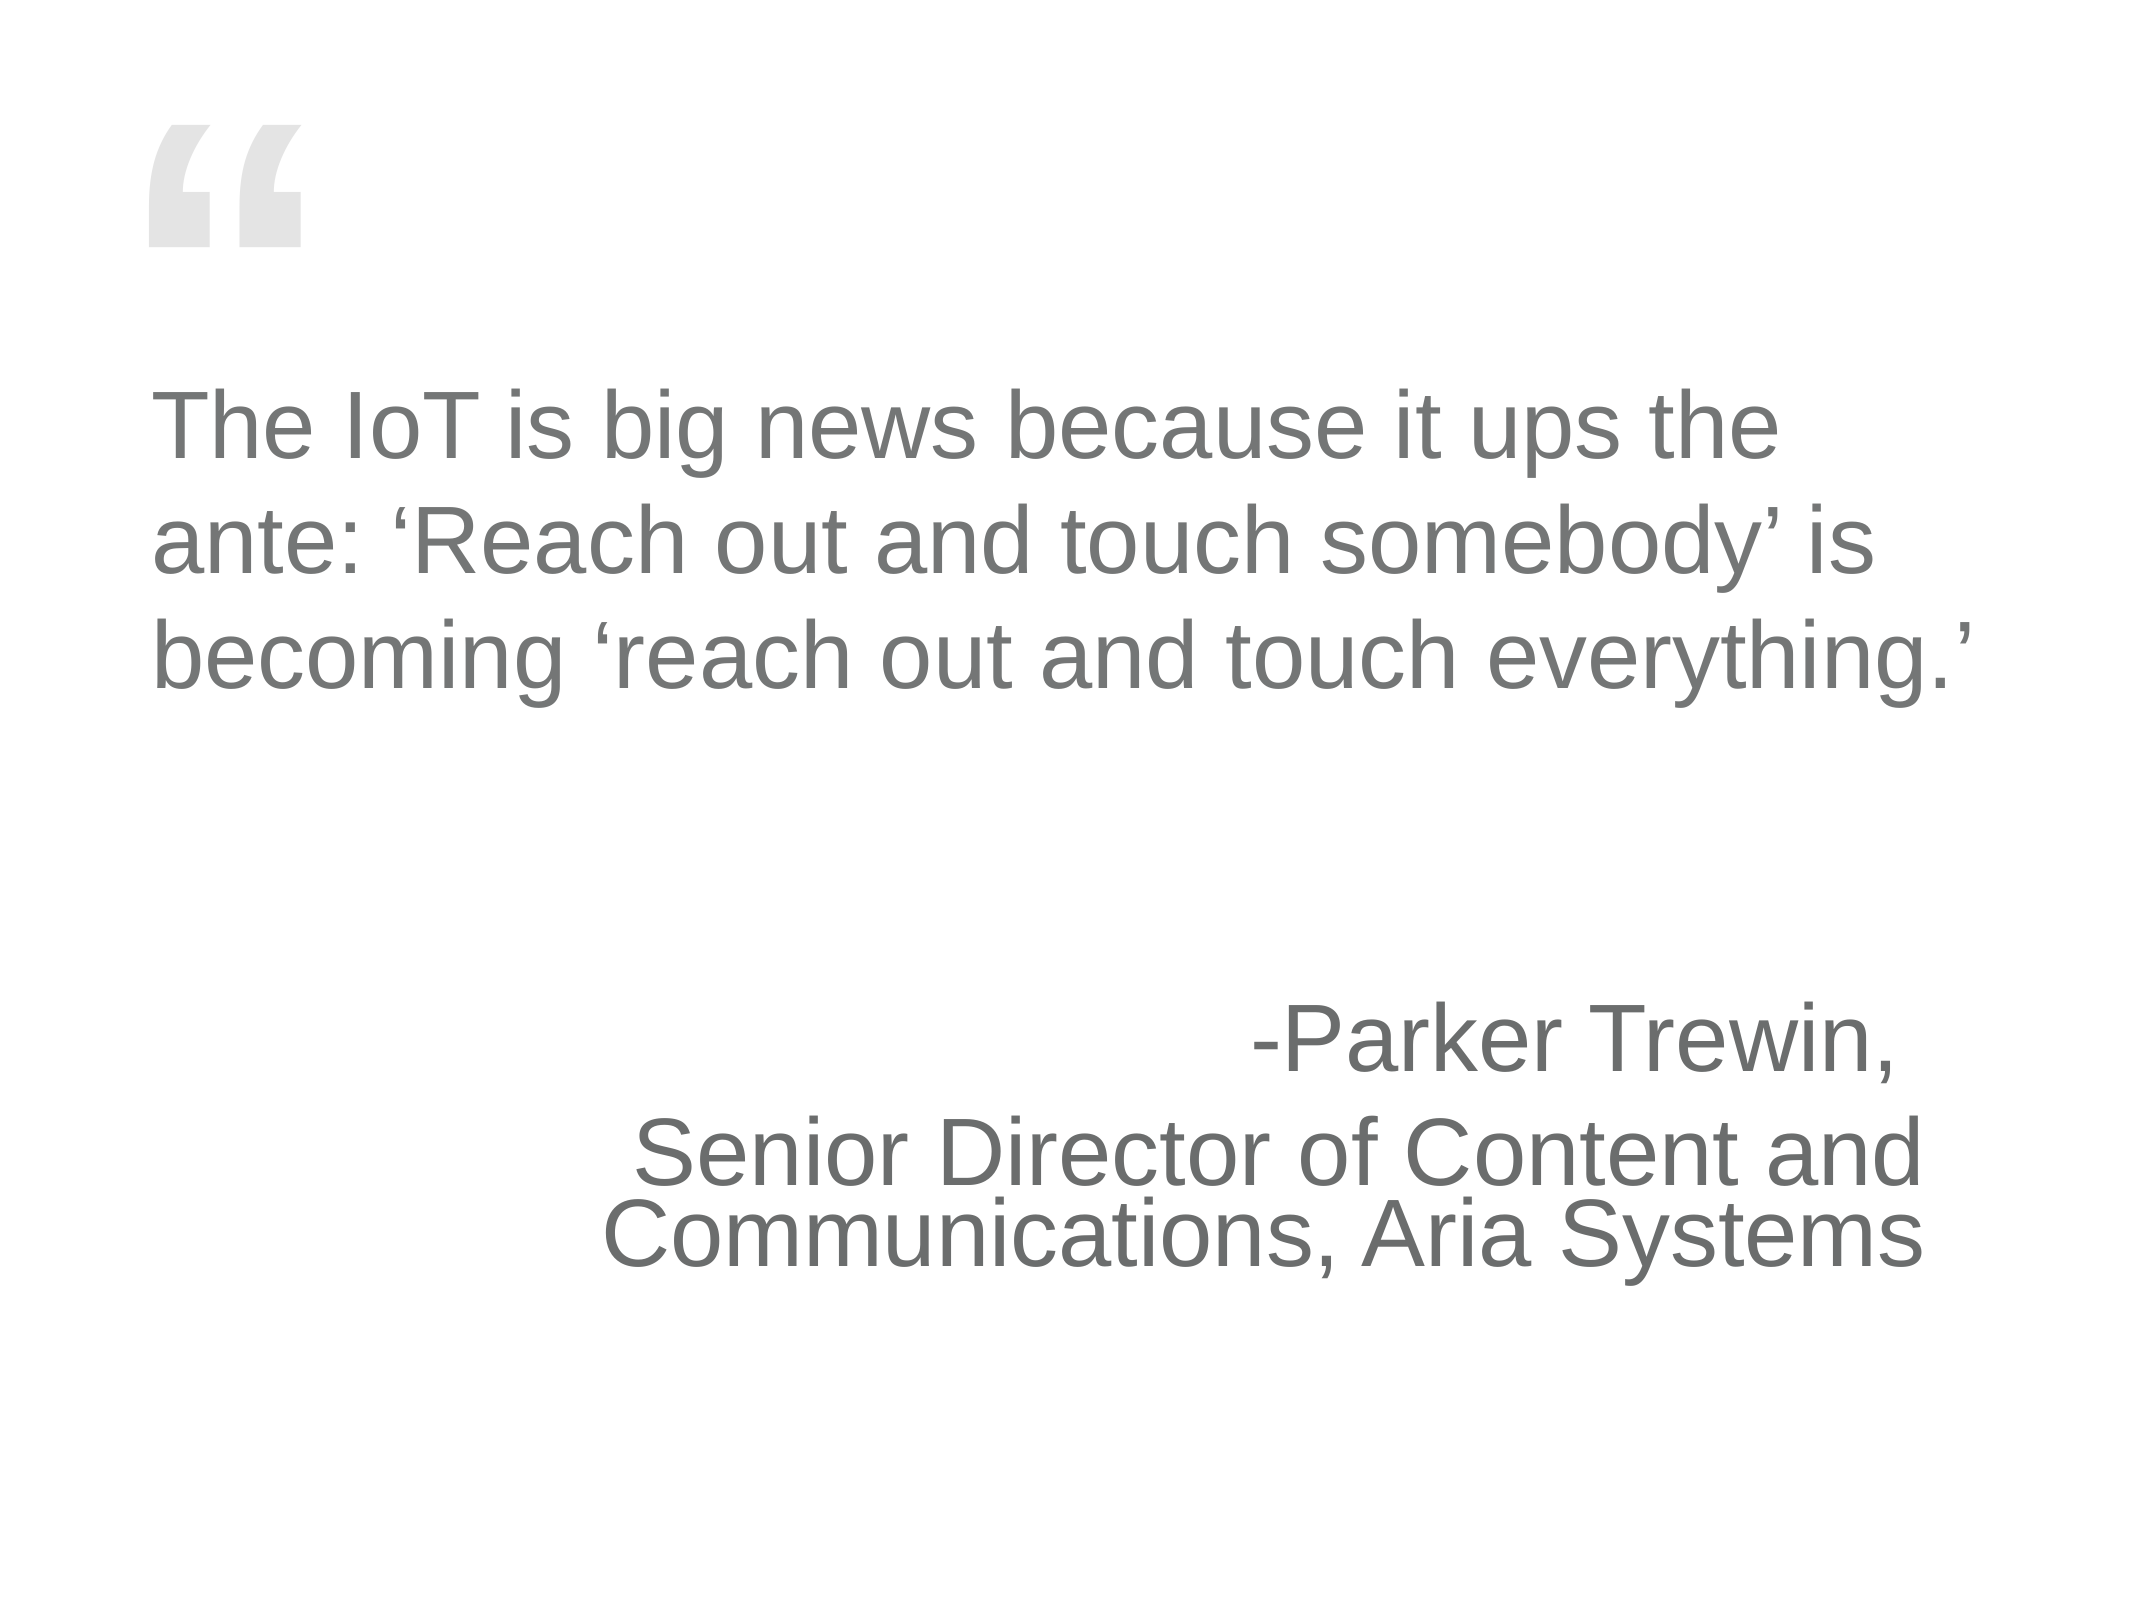

The IoT is big news because it ups the ante: ‘Reach out and touch somebody’ is becoming ‘reach out and touch everything.’
-Parker Trewin,
Senior Director of Content and Communications, Aria Systems